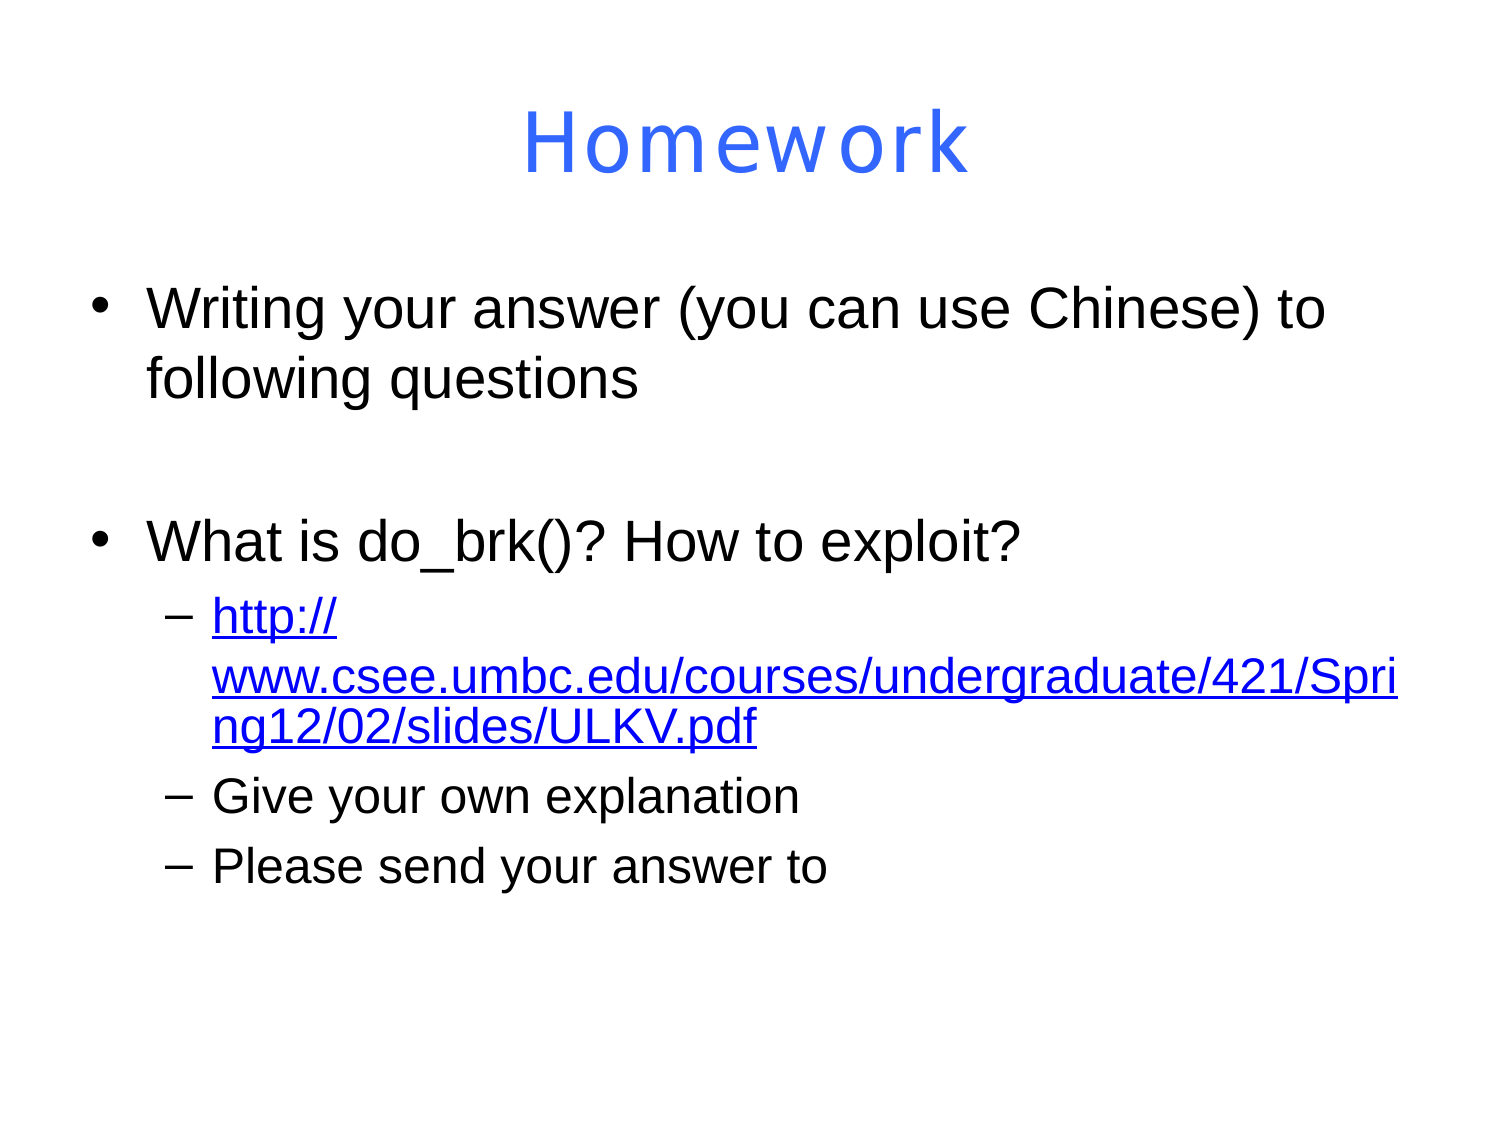

# Homework
Writing your answer (you can use Chinese) to following questions

What is do_brk()? How to exploit?
http://www.csee.umbc.edu/courses/undergraduate/421/Spring12/02/slides/ULKV.pdf
Give your own explanation
Please send your answer to